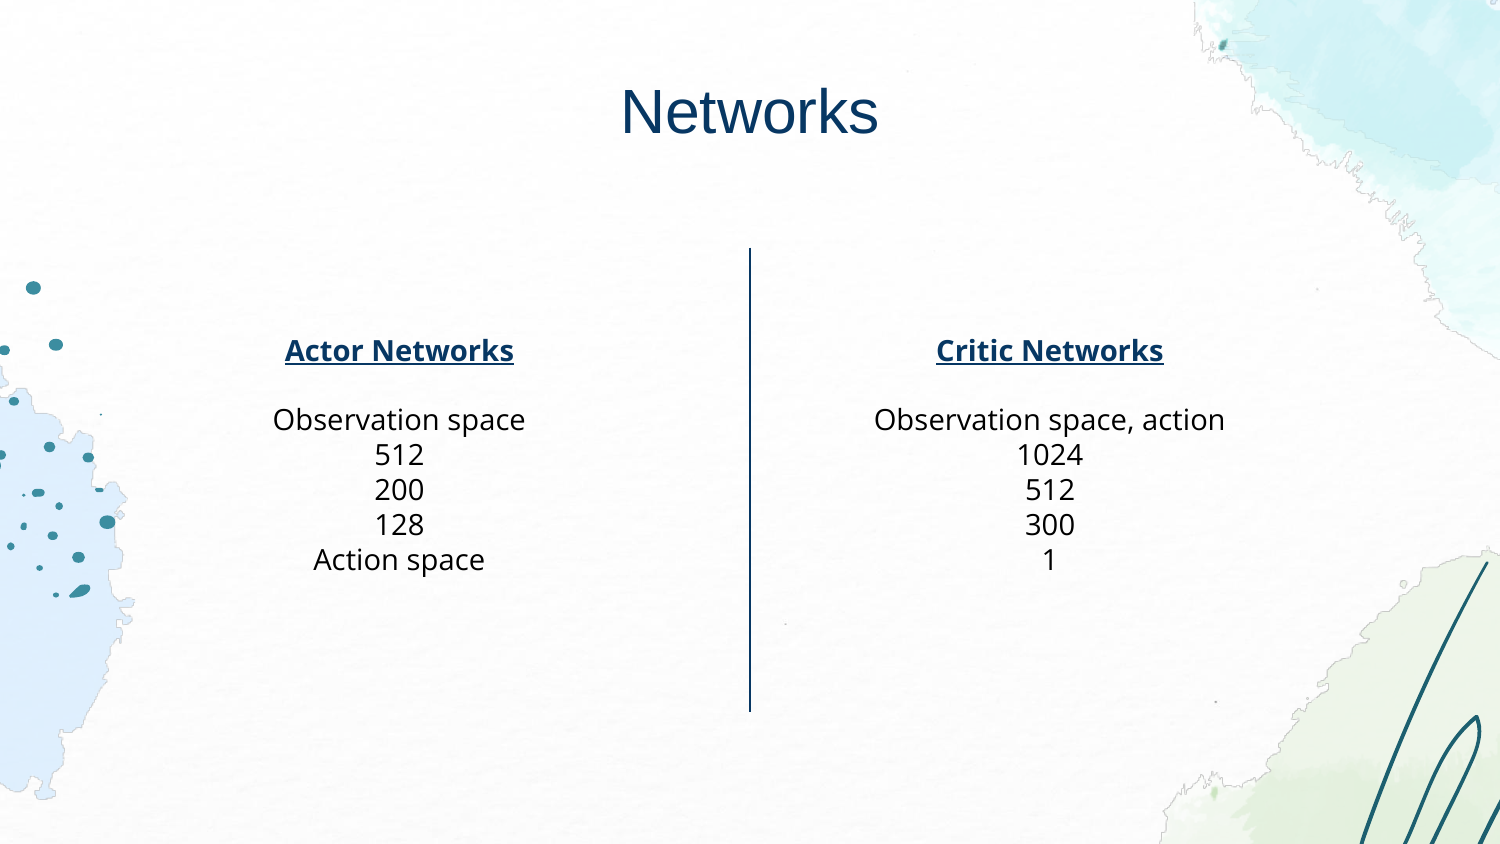

# Networks
Actor Networks

Observation space
512
200
128
Action space
Critic Networks

Observation space, action
1024
512
300
1